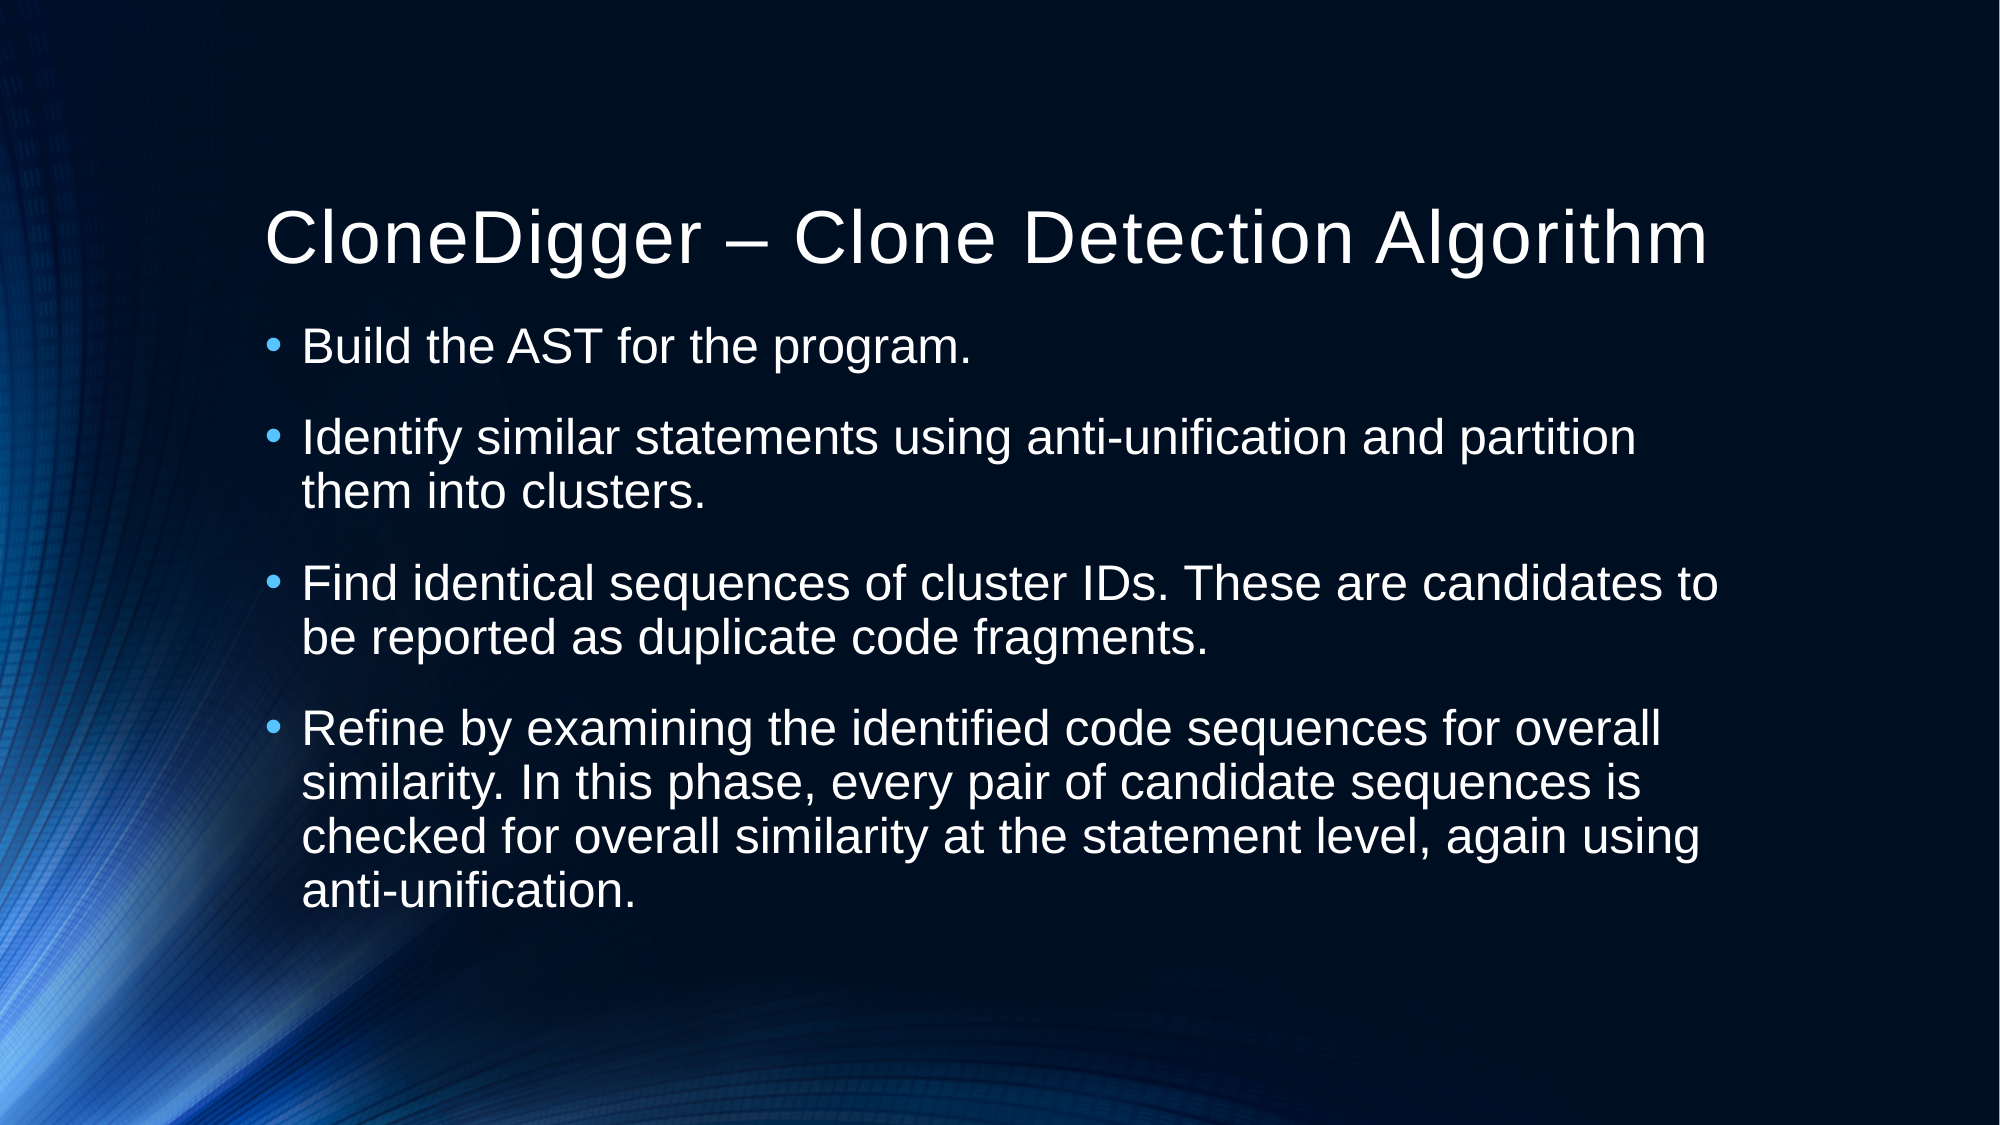

# CloneDigger – Clone Detection Algorithm
Build the AST for the program.
Identify similar statements using anti-unification and partition them into clusters.
Find identical sequences of cluster IDs. These are candidates to be reported as duplicate code fragments.
Refine by examining the identified code sequences for overall similarity. In this phase, every pair of candidate sequences is checked for overall similarity at the statement level, again using anti-unification.